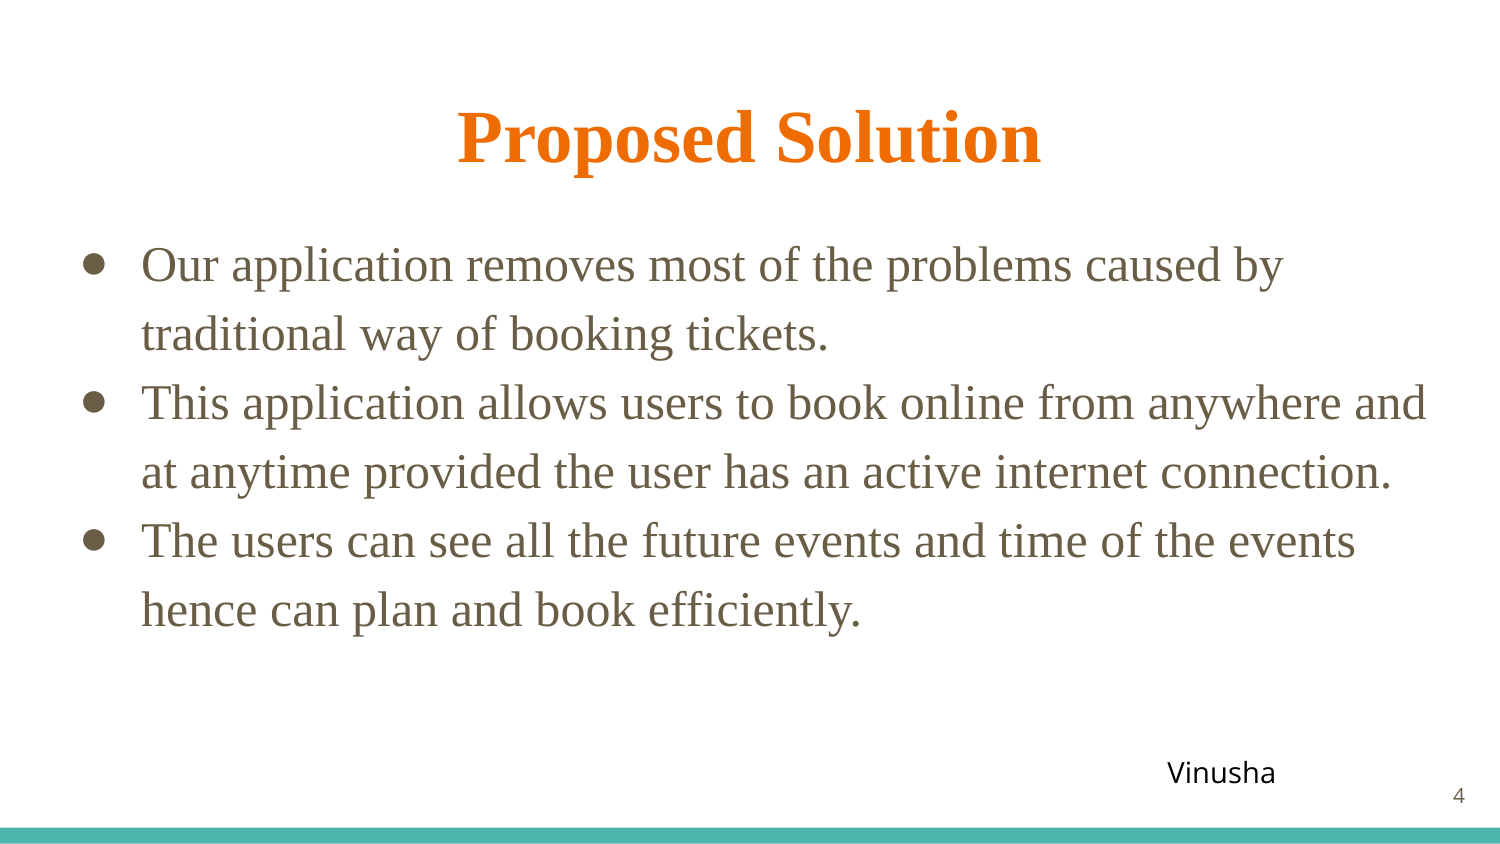

# Proposed Solution
Our application removes most of the problems caused by traditional way of booking tickets.
This application allows users to book online from anywhere and at anytime provided the user has an active internet connection.
The users can see all the future events and time of the events hence can plan and book efficiently.
Vinusha
4